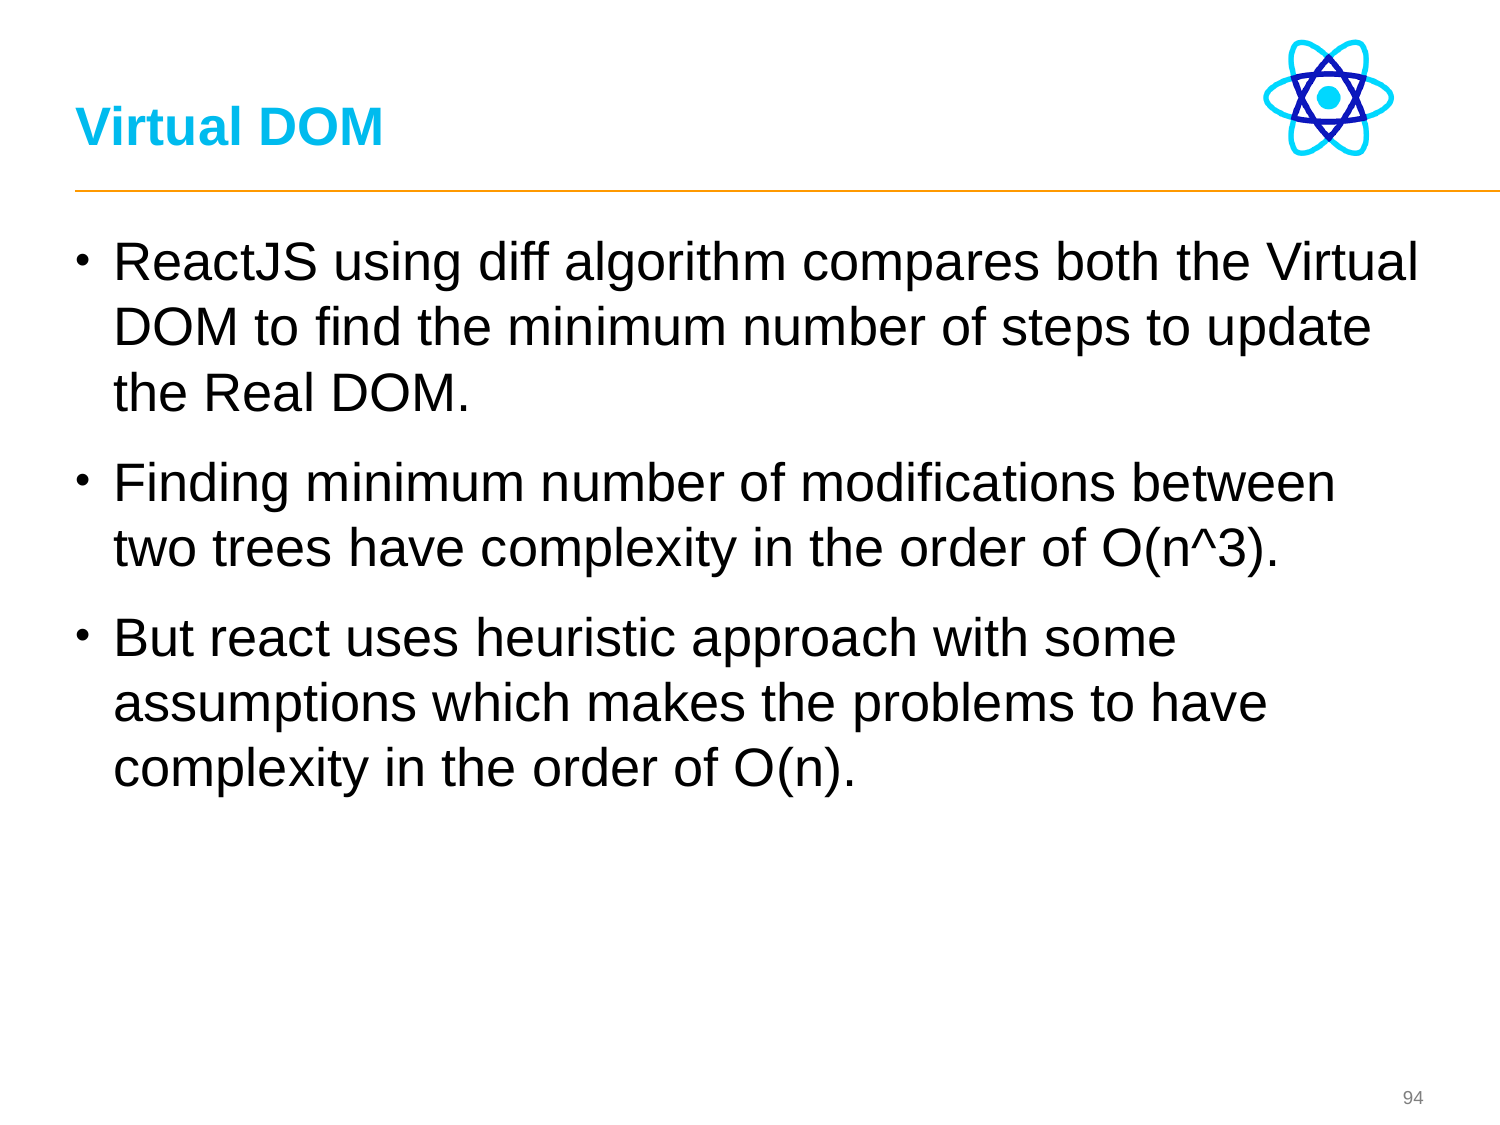

# Virtual DOM
ReactJS using diff algorithm compares both the Virtual DOM to find the minimum number of steps to update the Real DOM.
Finding minimum number of modifications between two trees have complexity in the order of O(n^3).
But react uses heuristic approach with some assumptions which makes the problems to have complexity in the order of O(n).